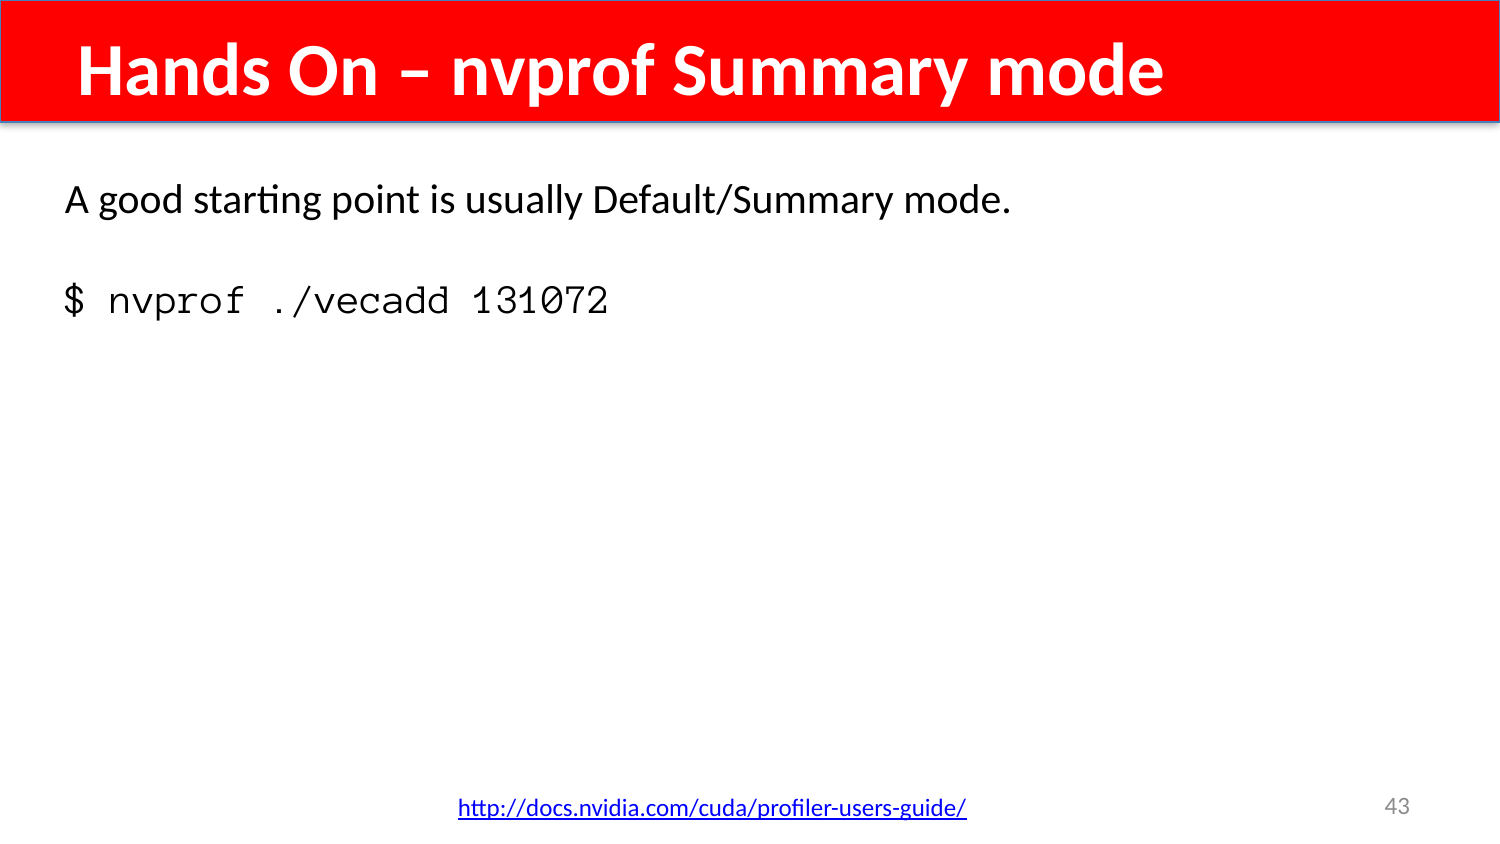

Hands On – nvprof Summary mode
A good starting point is usually Default/Summary mode.

$ nvprof ./vecadd 131072
43
http://docs.nvidia.com/cuda/profiler-users-guide/